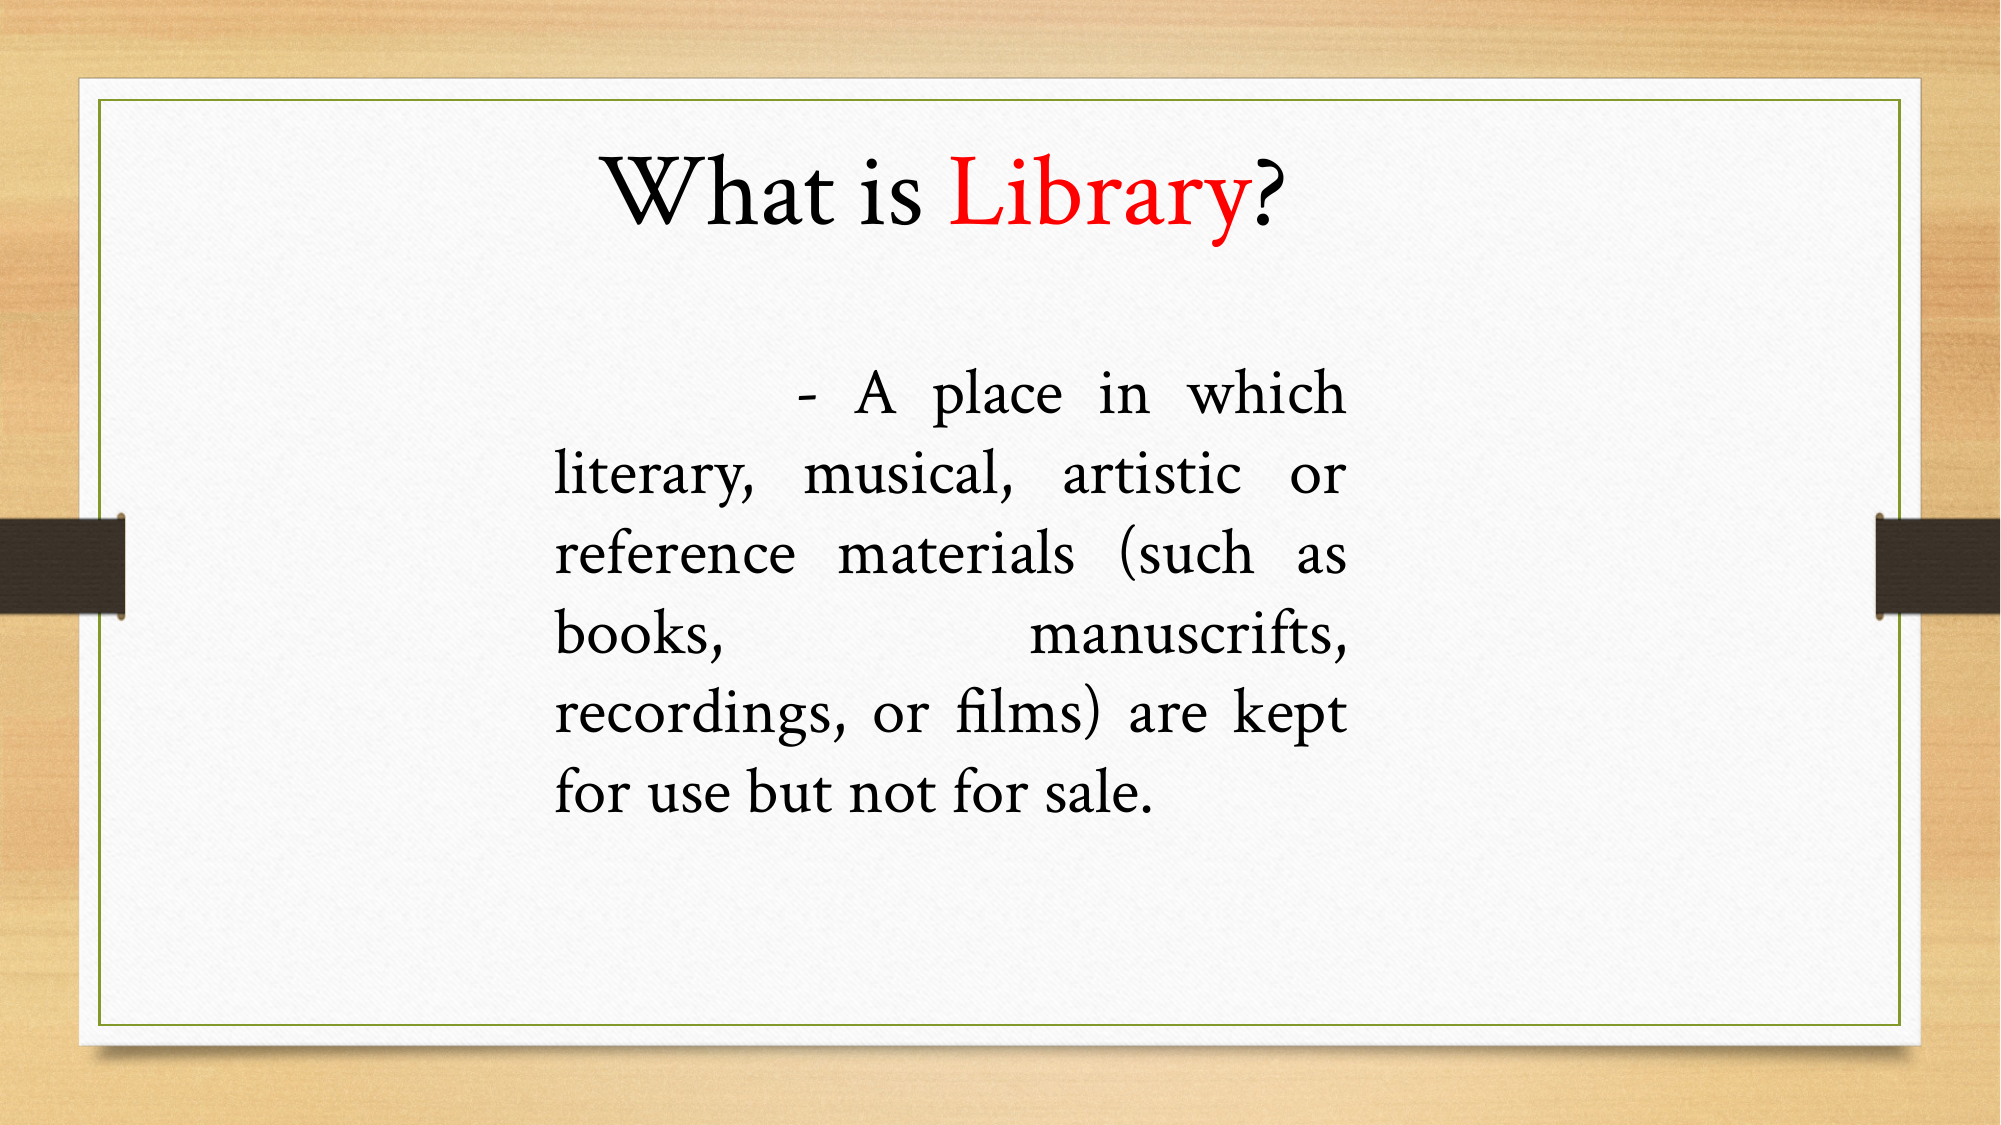

What is Library?
       - A place in which literary, musical, artistic or reference materials (such as books, manuscrifts, recordings, or films) are kept for use but not for sale.